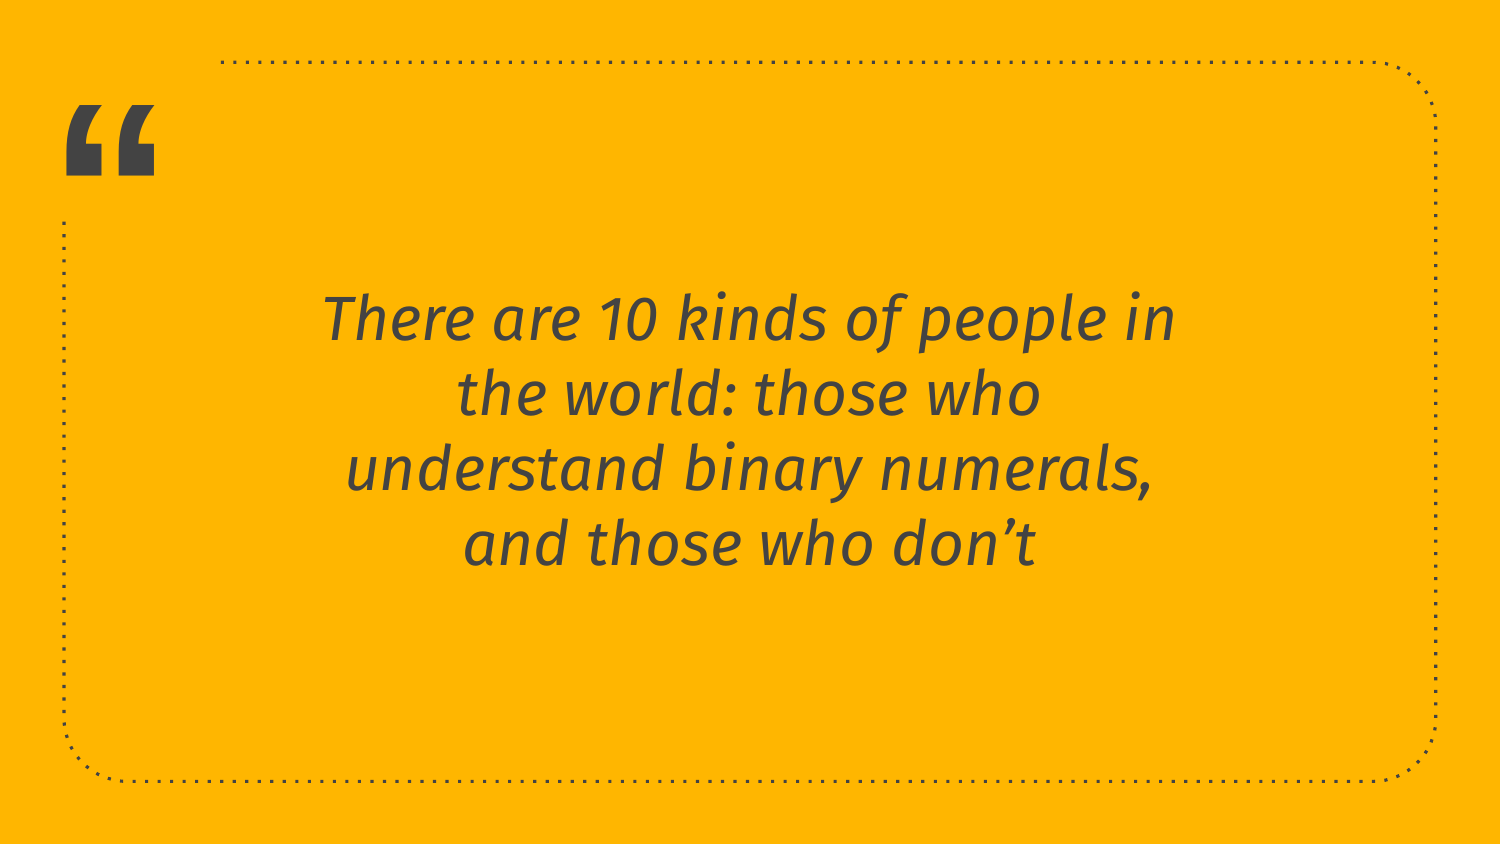

There are 10 kinds of people in the world: those who understand binary numerals, and those who don’t

4